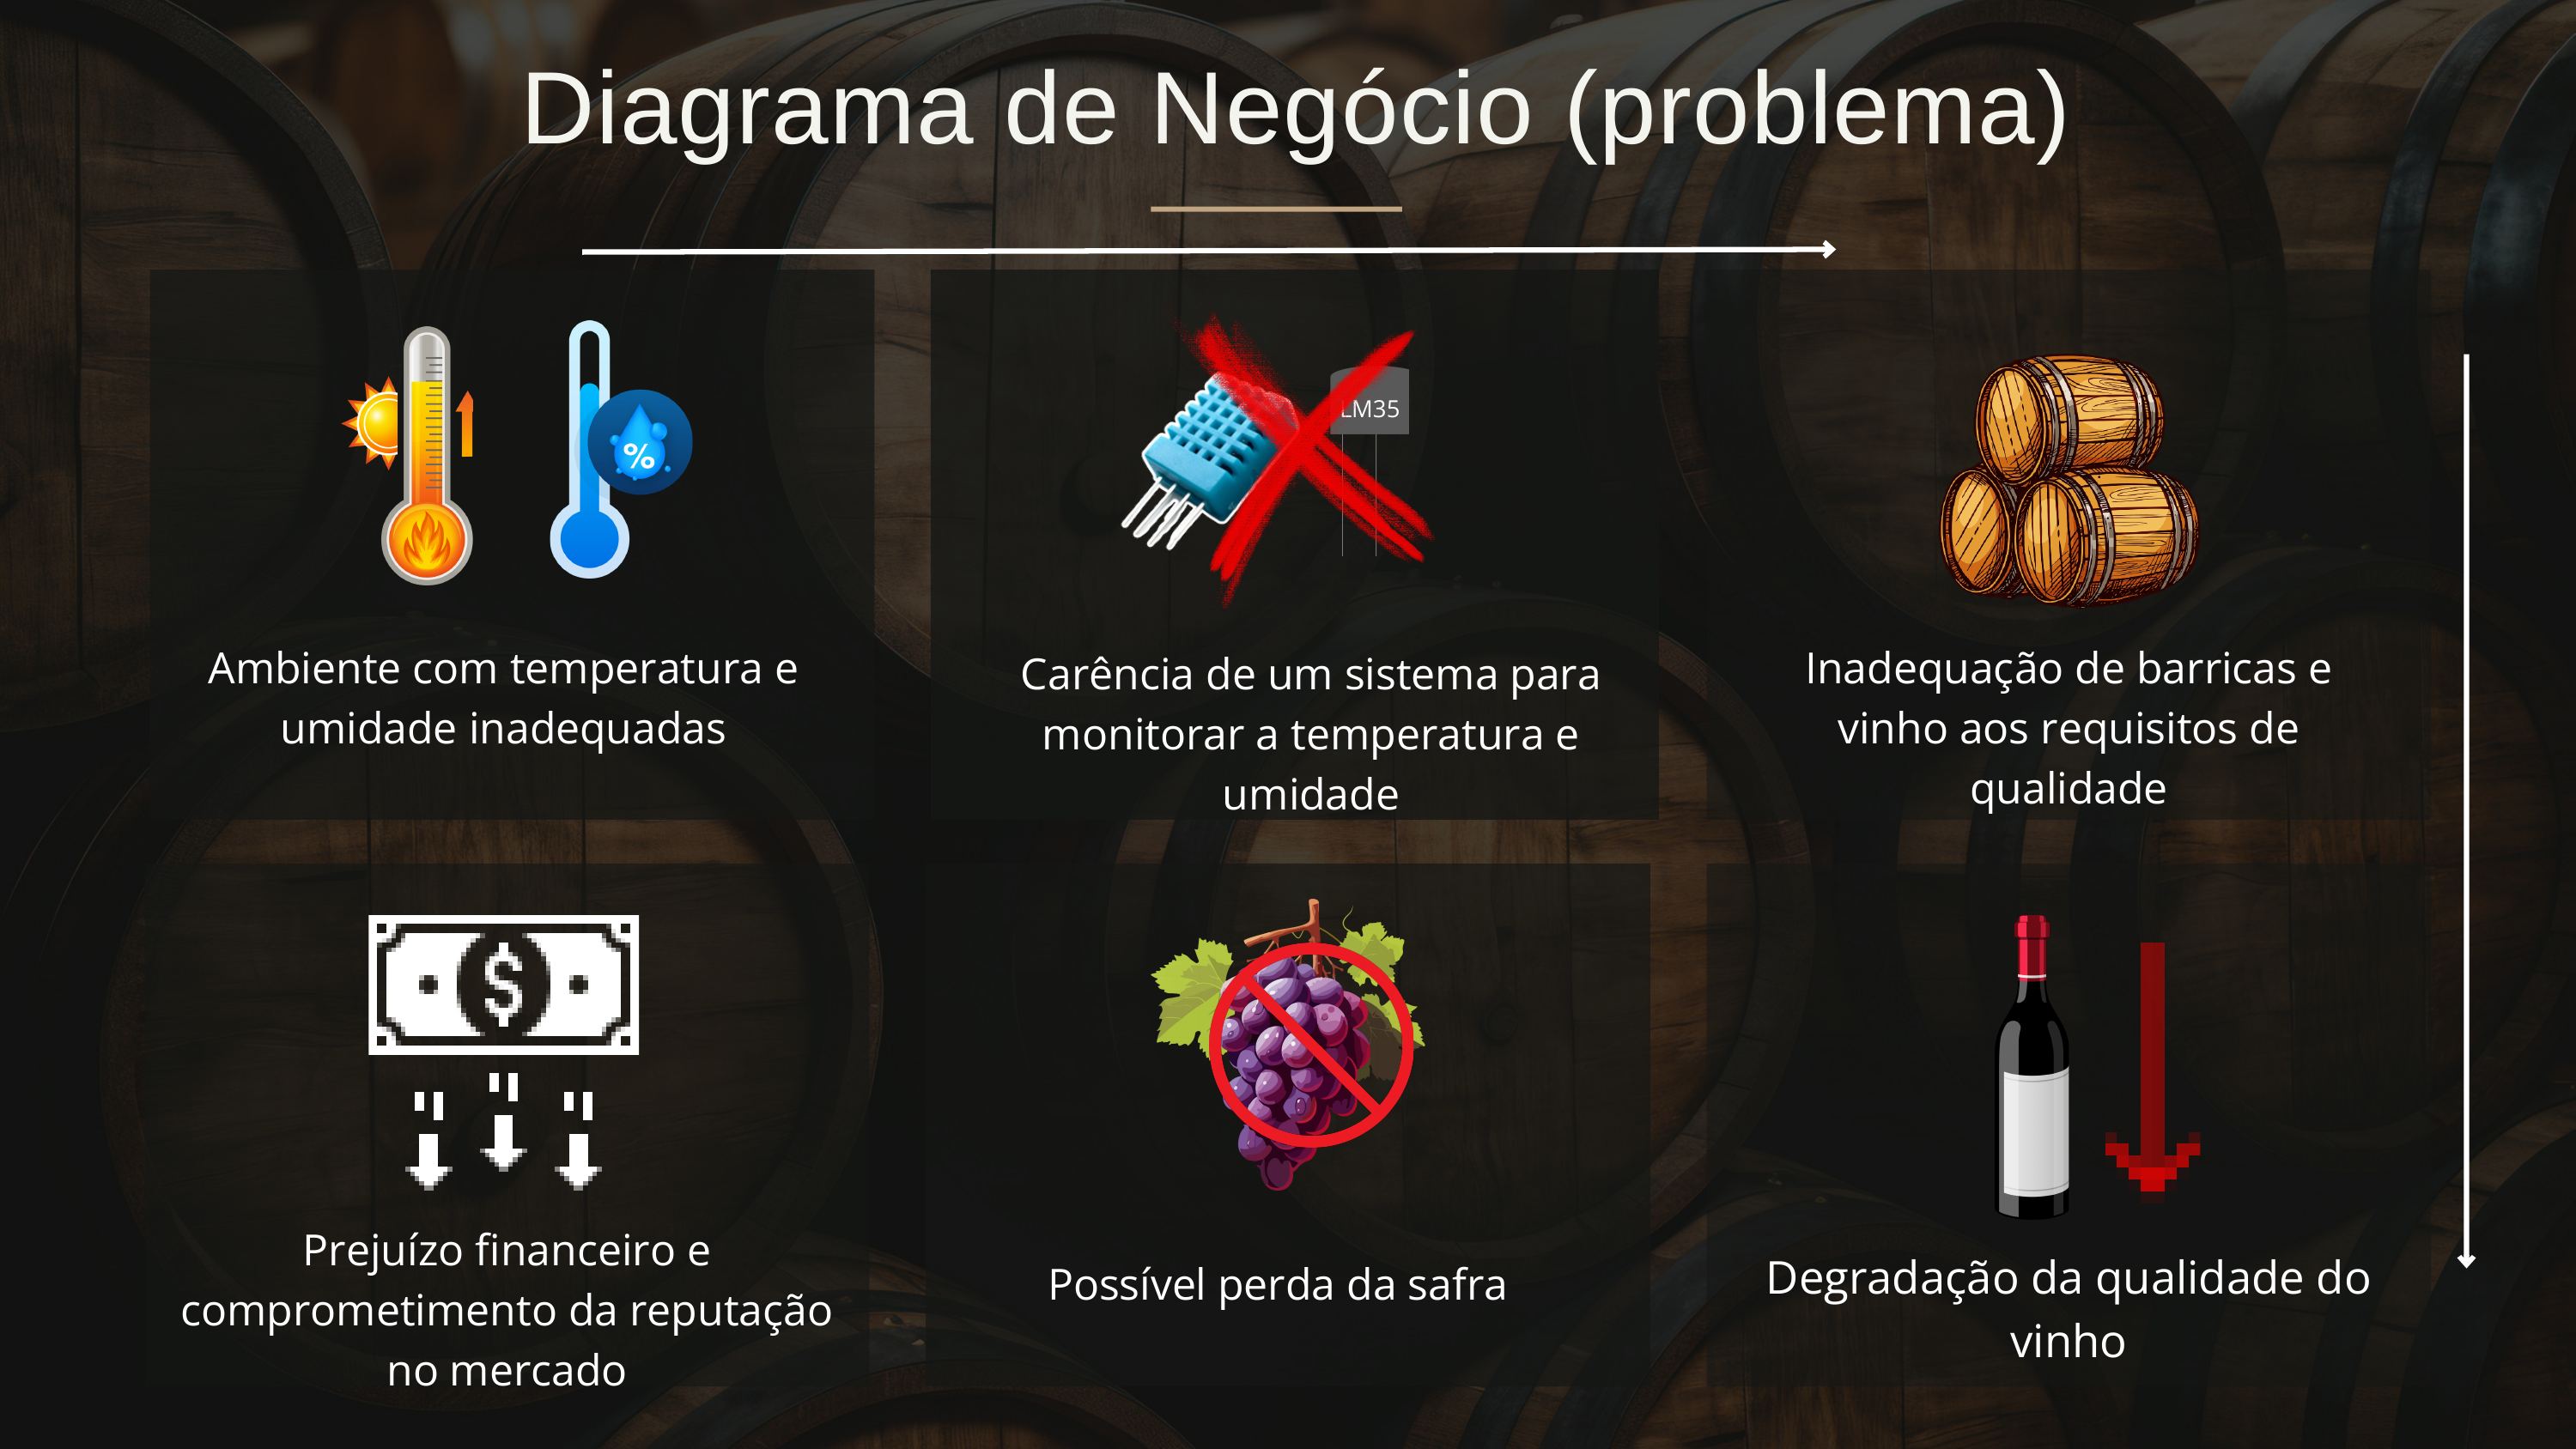

Diagrama de Negócio (problema)

LM35

Ambiente com temperatura e umidade inadequadas
Inadequação de barricas e vinho aos requisitos de qualidade
Carência de um sistema para monitorar a temperatura e umidade

Prejuízo financeiro e comprometimento da reputação no mercado
Degradação da qualidade do vinho
Possível perda da safra